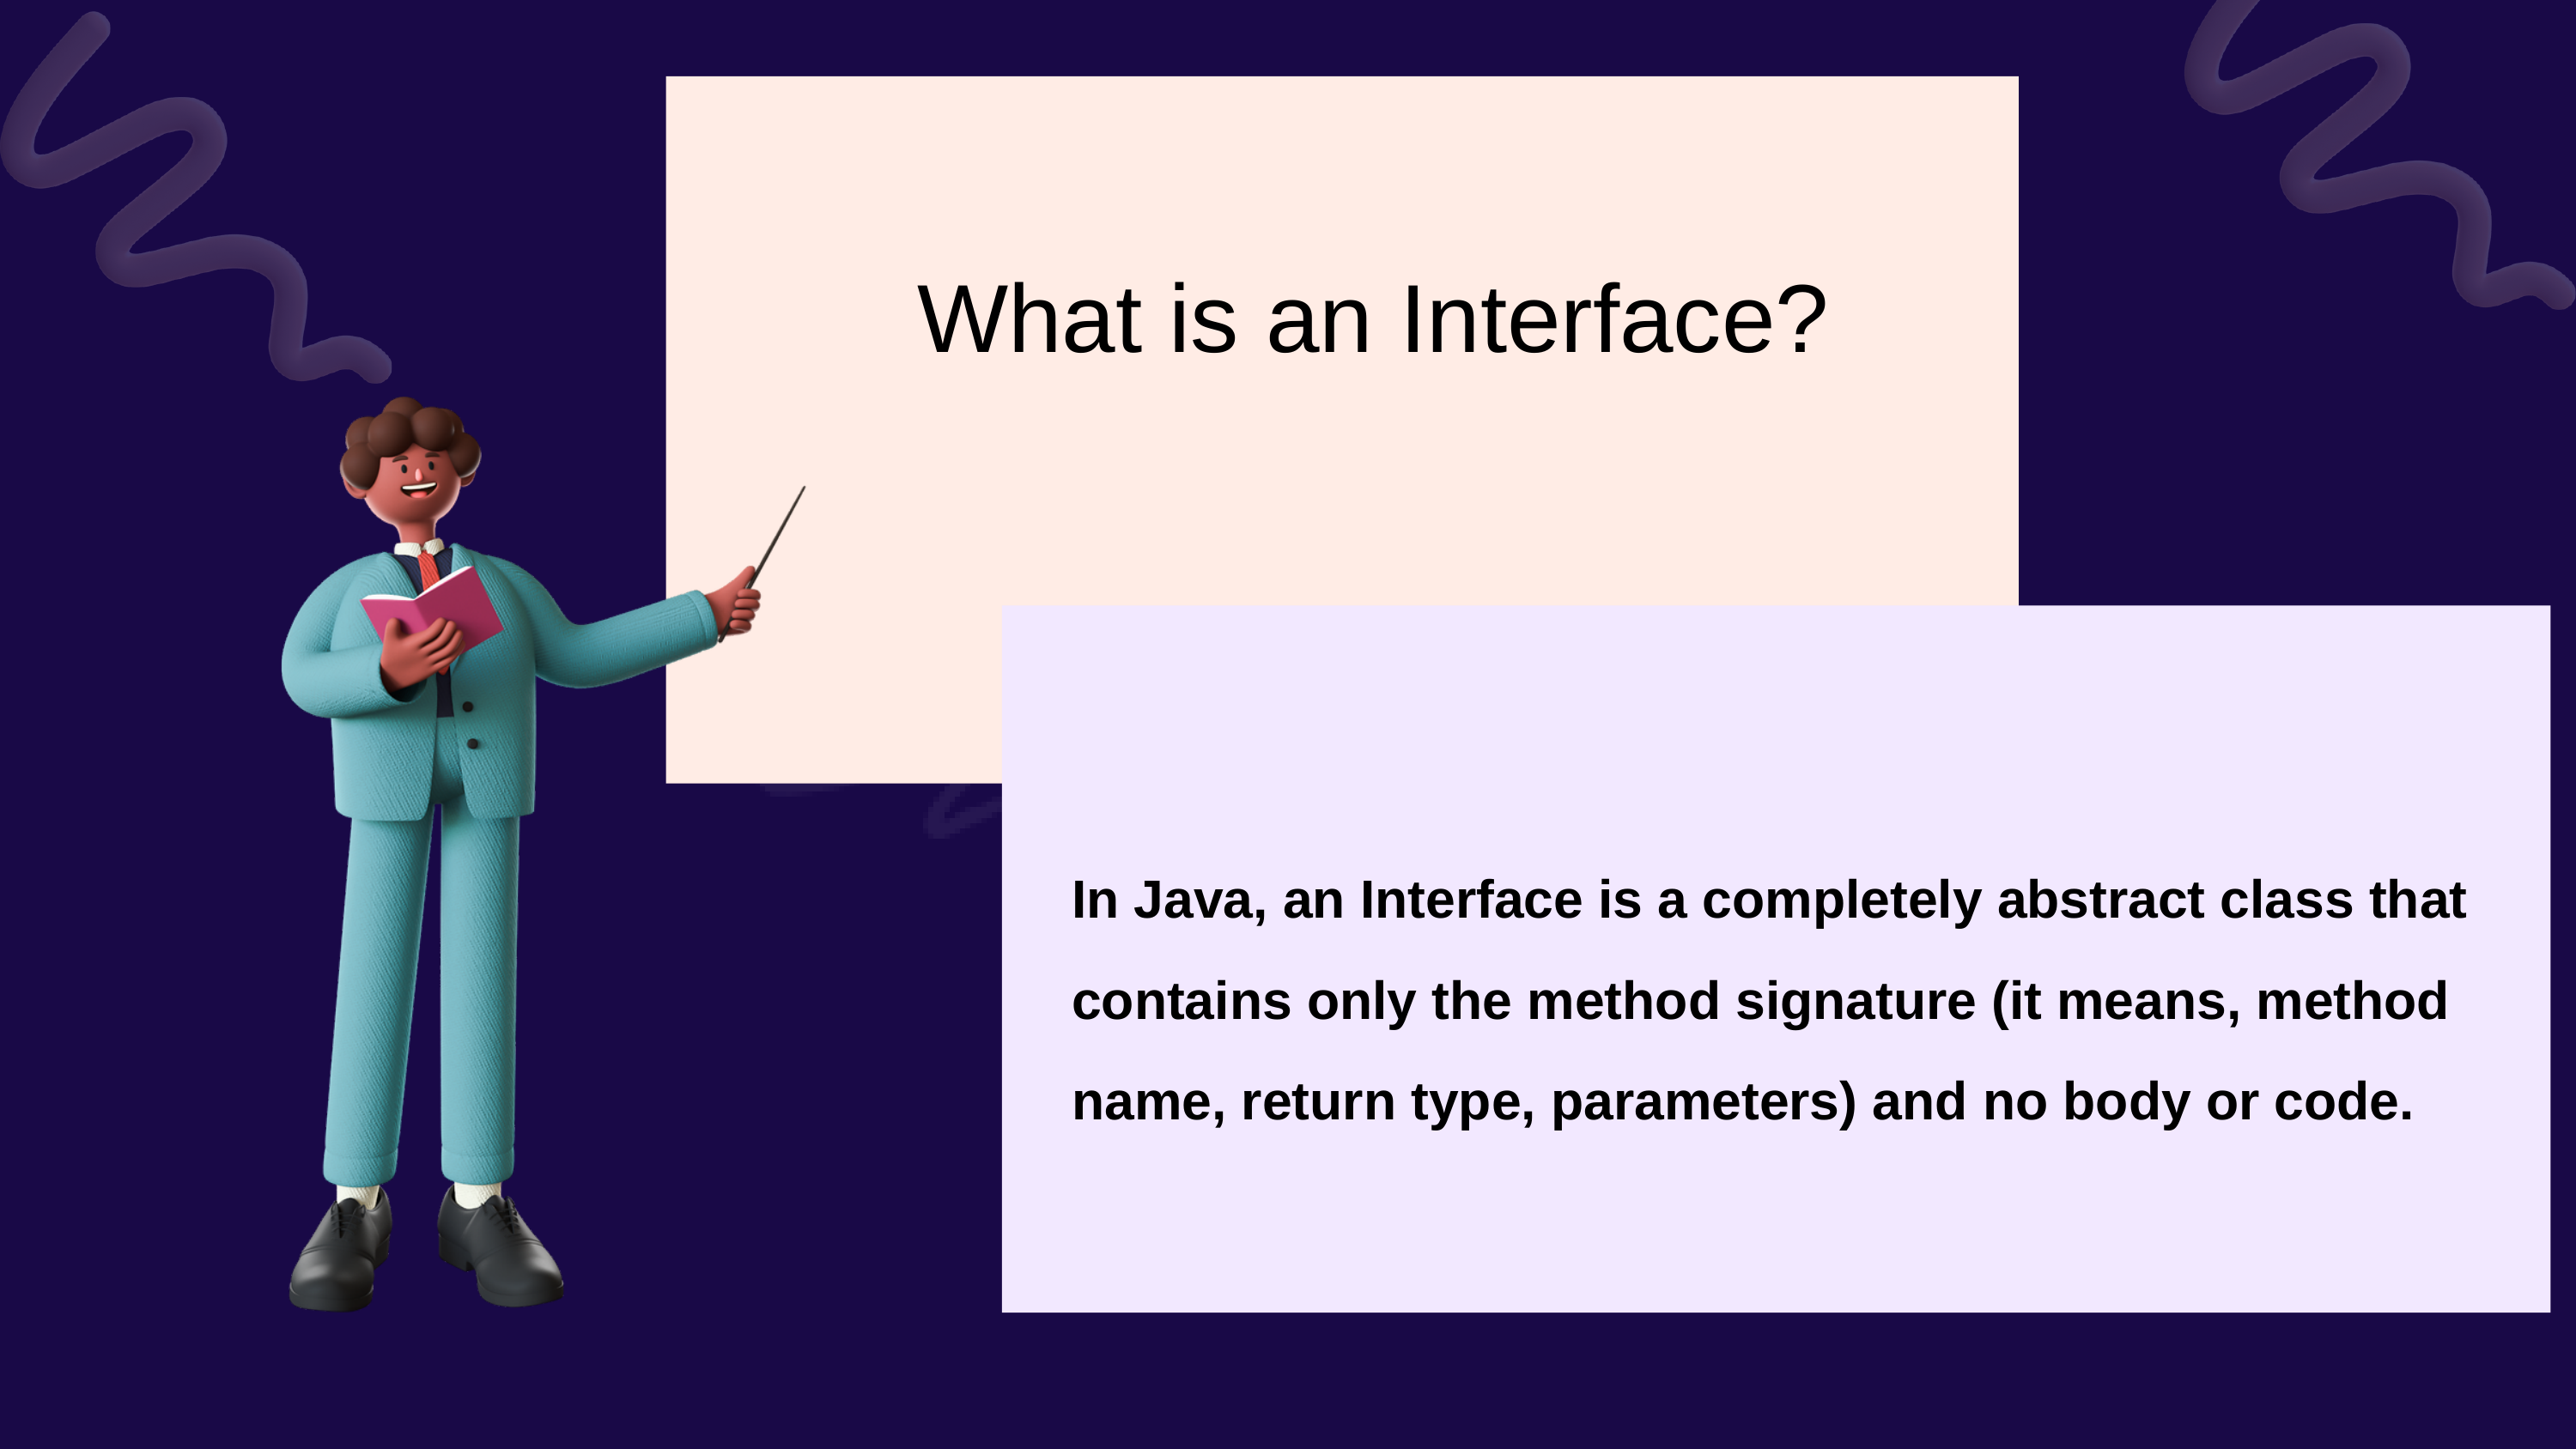

What is an Interface?

In Java, an Interface is a completely abstract class that contains only the method signature (it means, method name, return type, parameters) and no body or code.